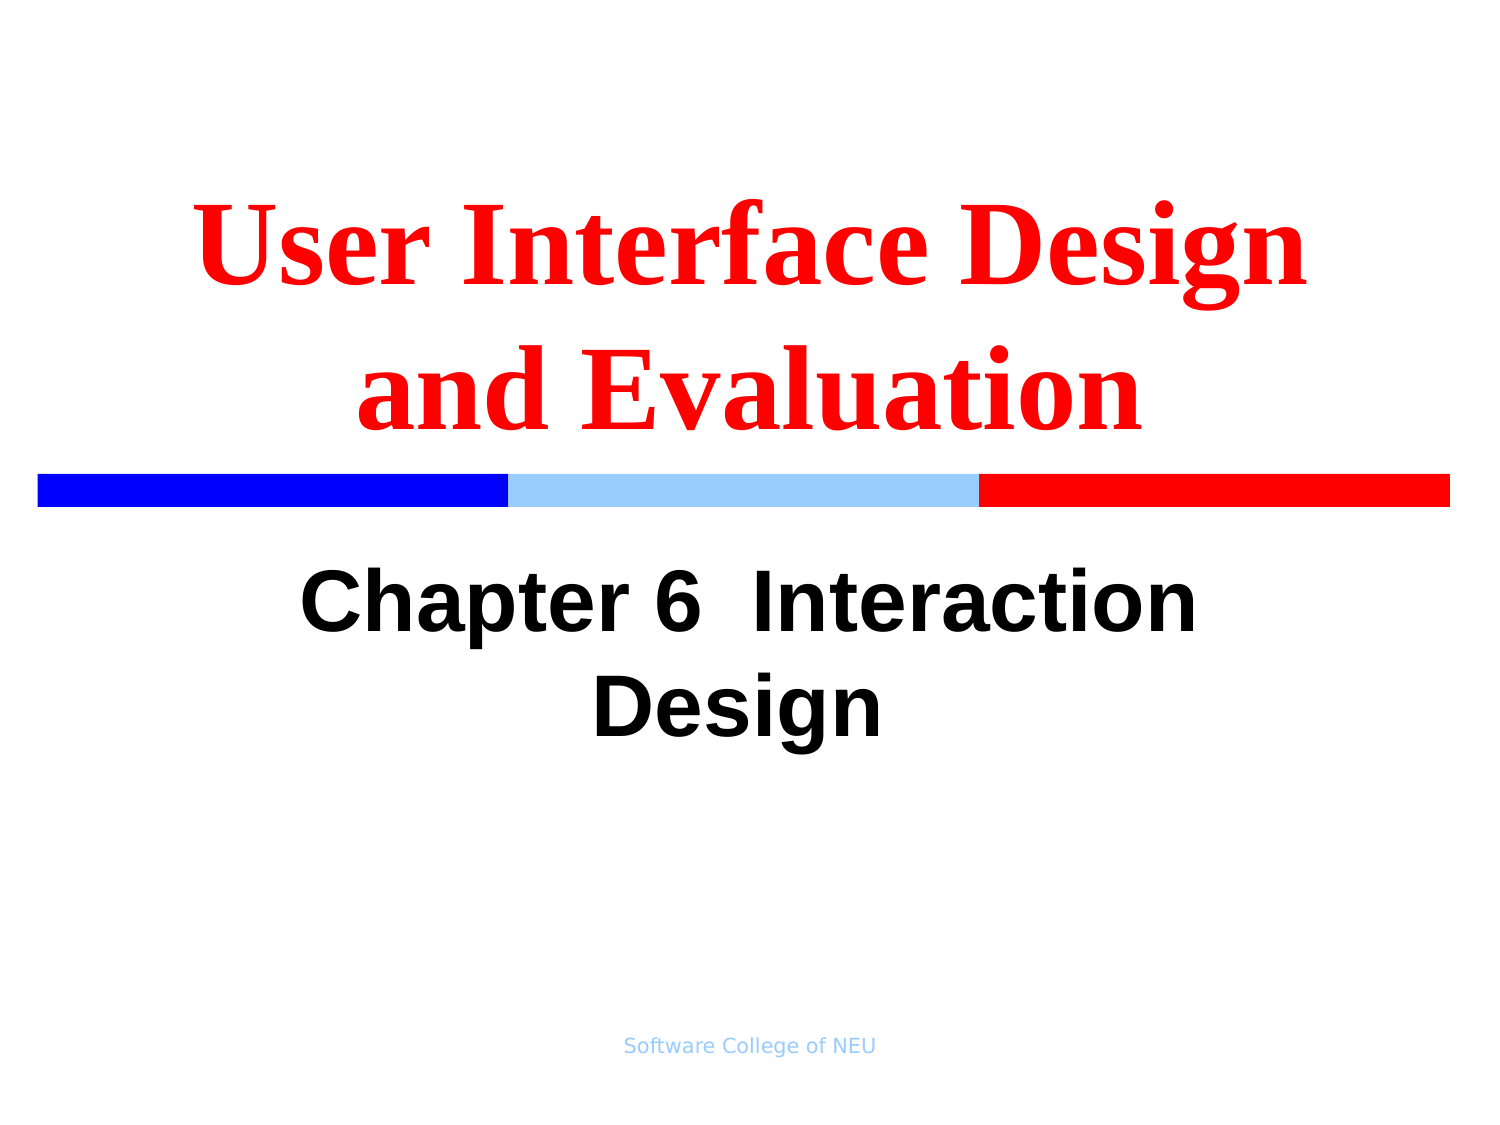

# User Interface Design and Evaluation
Chapter 6  Interaction Design
Software College of NEU